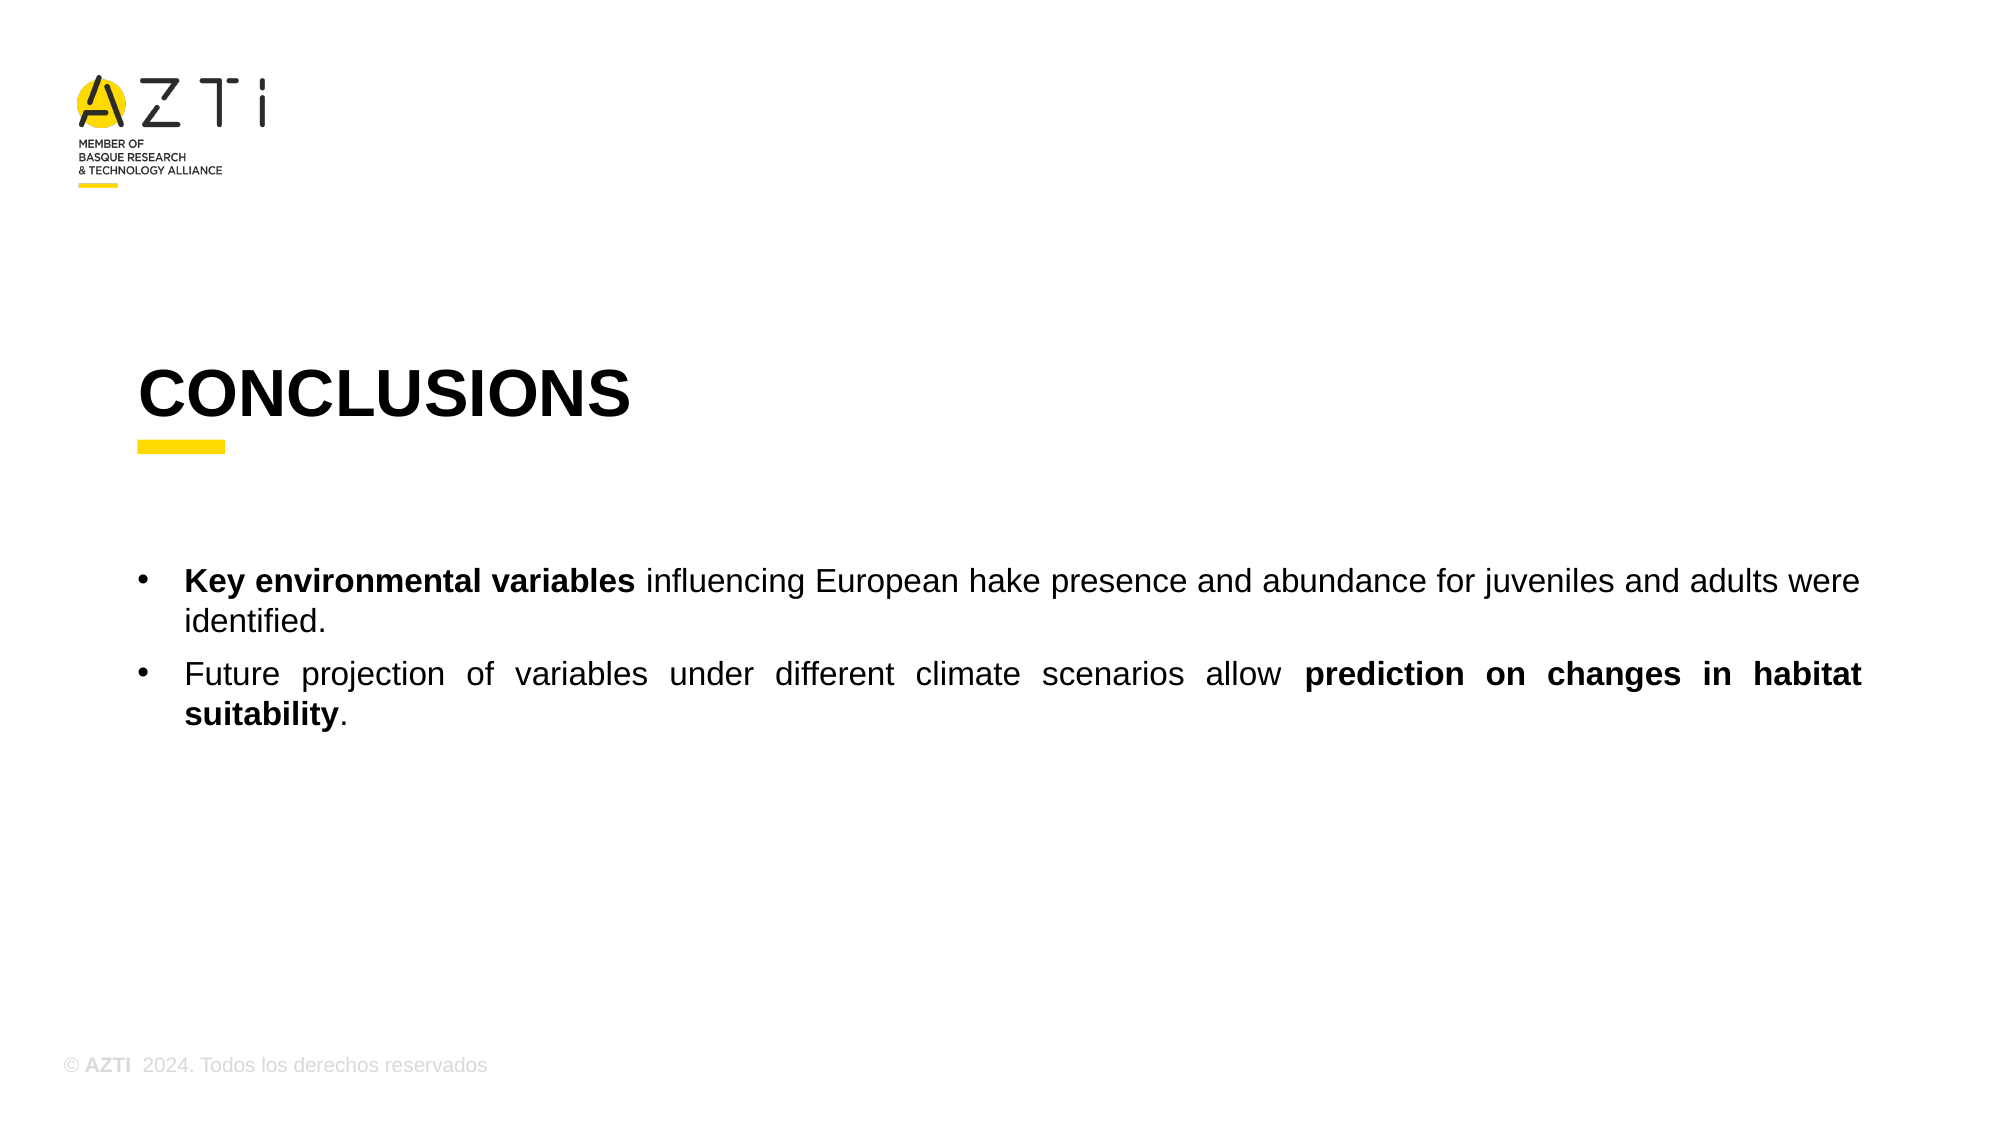

# CONCLUSIONS

Key environmental variables influencing European hake presence and abundance for juveniles and adults were identified.
Future projection of variables under different climate scenarios allow prediction on changes in habitat suitability.